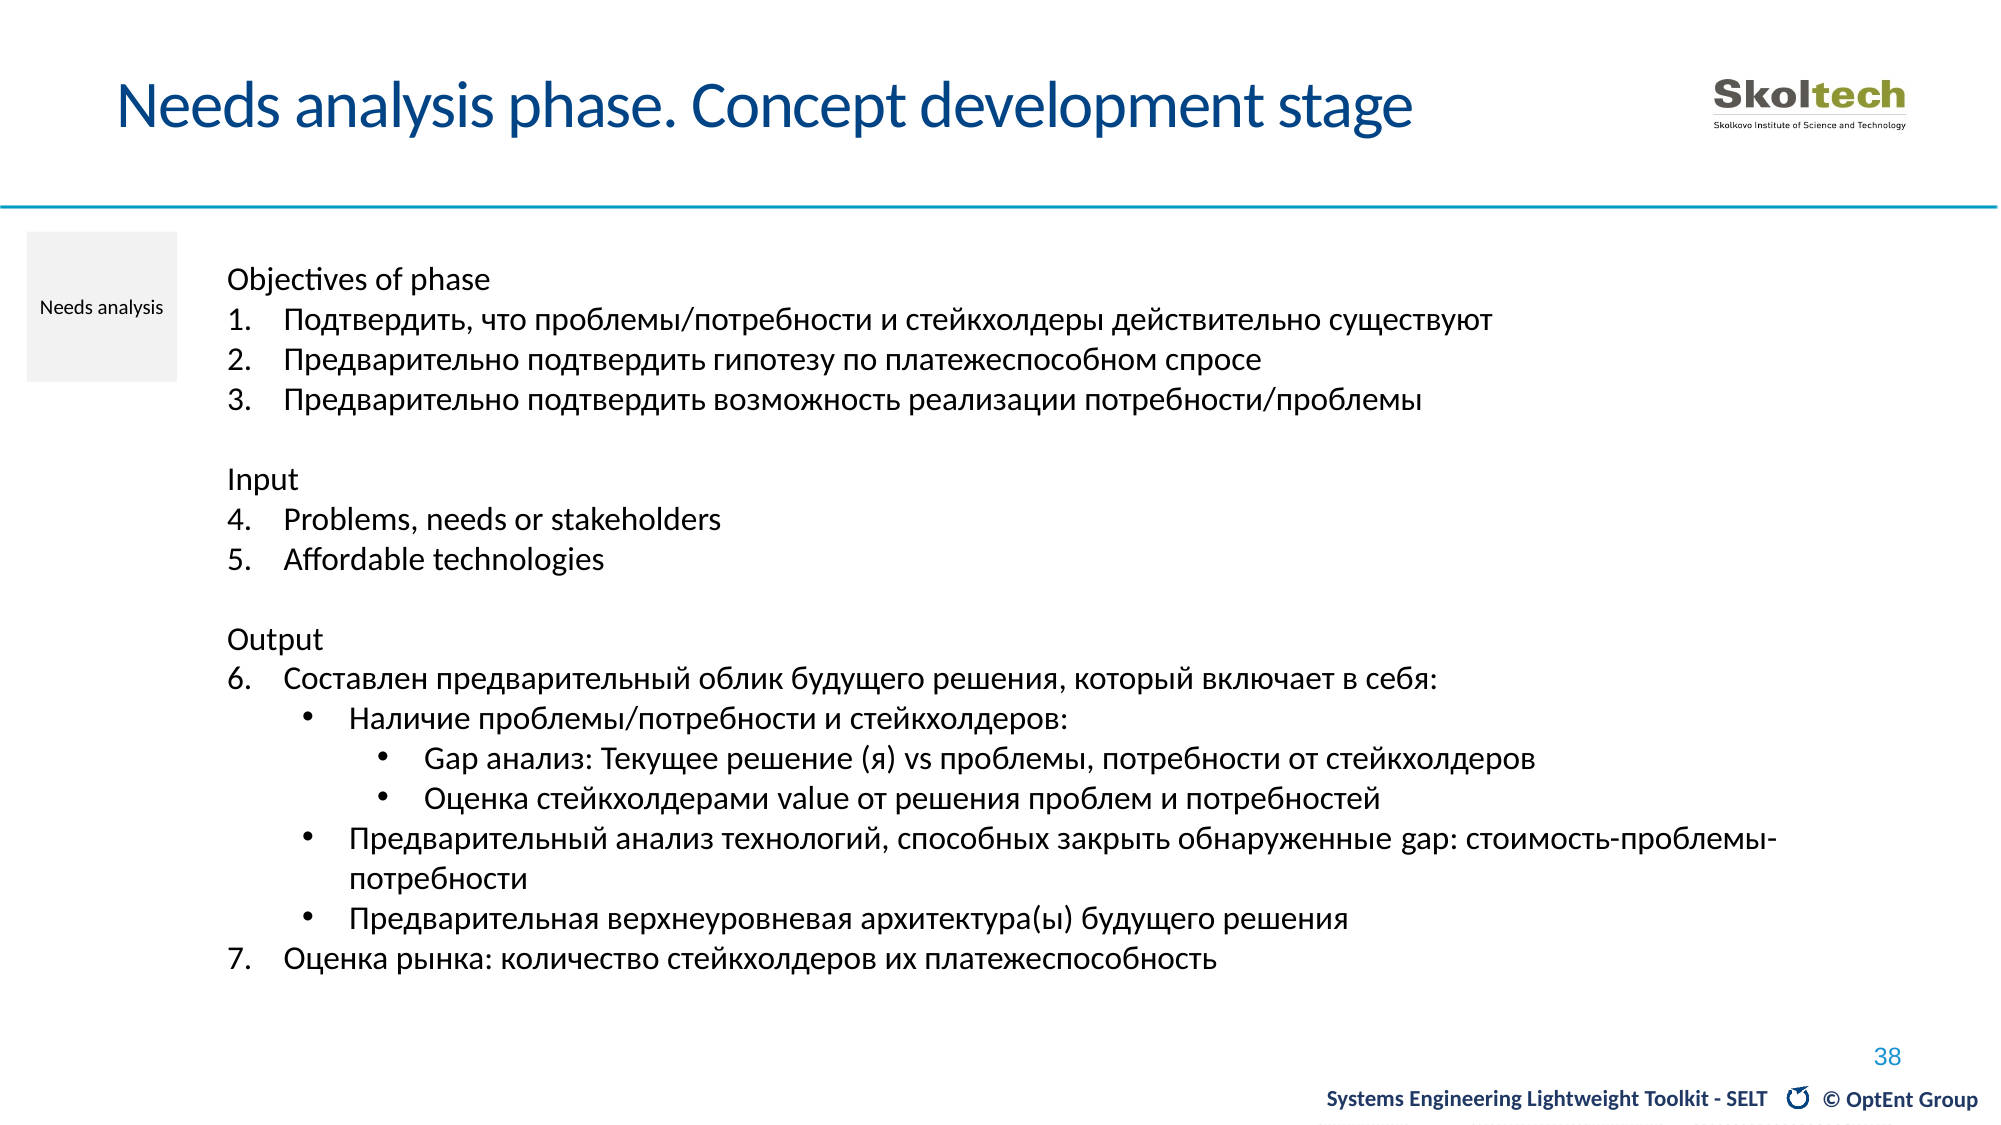

# Needs analysis phase. Concept development stage

Objectives of phase
Подтвердить, что проблемы/потребности и стейкхолдеры действительно существуют
Предварительно подтвердить гипотезу по платежеспособном спросе
Предварительно подтвердить возможность реализации потребности/проблемы

Input
Problems, needs or stakeholders
Affordable technologies

Output
Составлен предварительный облик будущего решения, который включает в себя:
Наличие проблемы/потребности и стейкхолдеров:
Gap анализ: Текущее решение (я) vs проблемы, потребности от стейкхолдеров
Оценка стейкхолдерами value от решения проблем и потребностей
Предварительный анализ технологий, способных закрыть обнаруженные gap: стоимость-проблемы-потребности
Предварительная верхнеуровневая архитектура(ы) будущего решения
Оценка рынка: количество стейкхолдеров их платежеспособность

Needs analysis
38